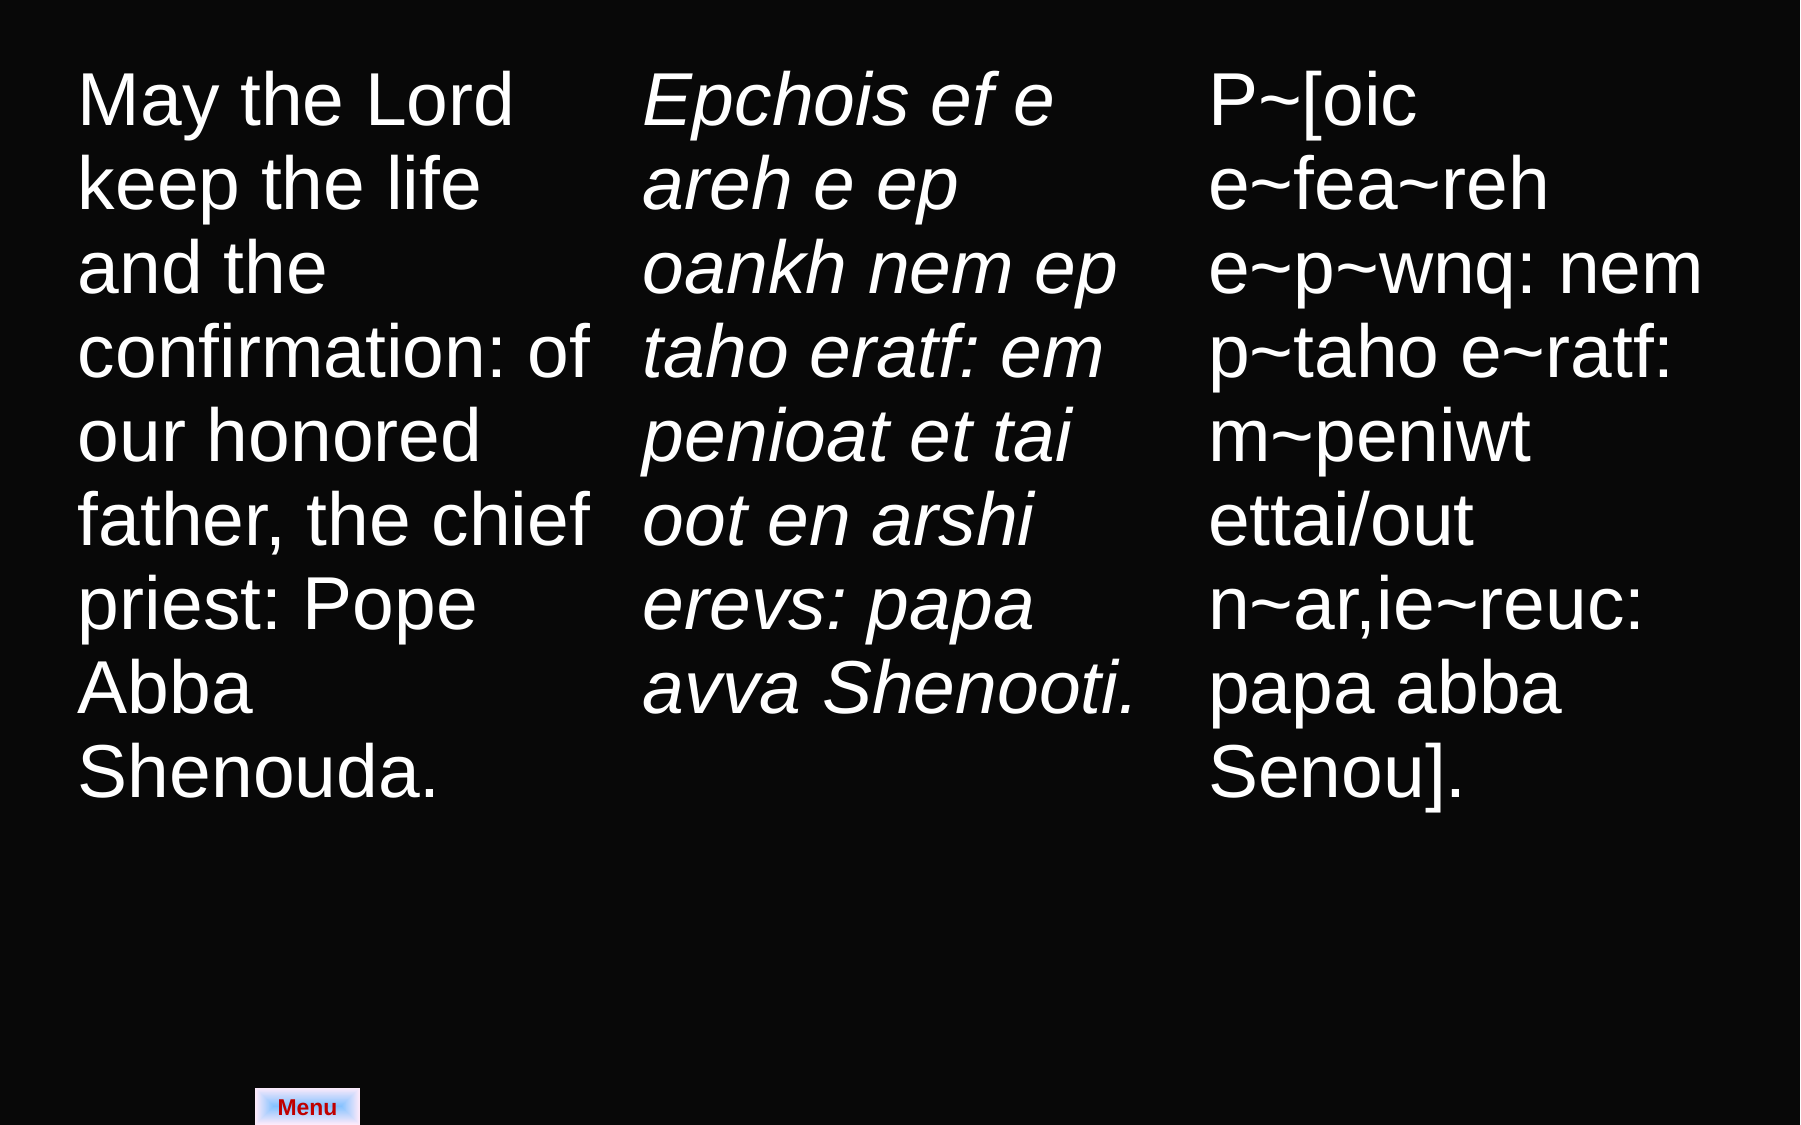

| May the Lord keep the life and the confirmation: of our honored father, the chief priest: Pope Abba Shenouda. | Epchois ef e areh e ep oankh nem ep taho eratf: em penioat et tai oot en arshi erevs: papa avva Shenooti. | P~[oic e~fea~reh e~p~wnq: nem p~taho e~ratf: m~peniwt ettai/out n~ar,ie~reuc: papa abba Senou]. |
| --- | --- | --- |

Menu